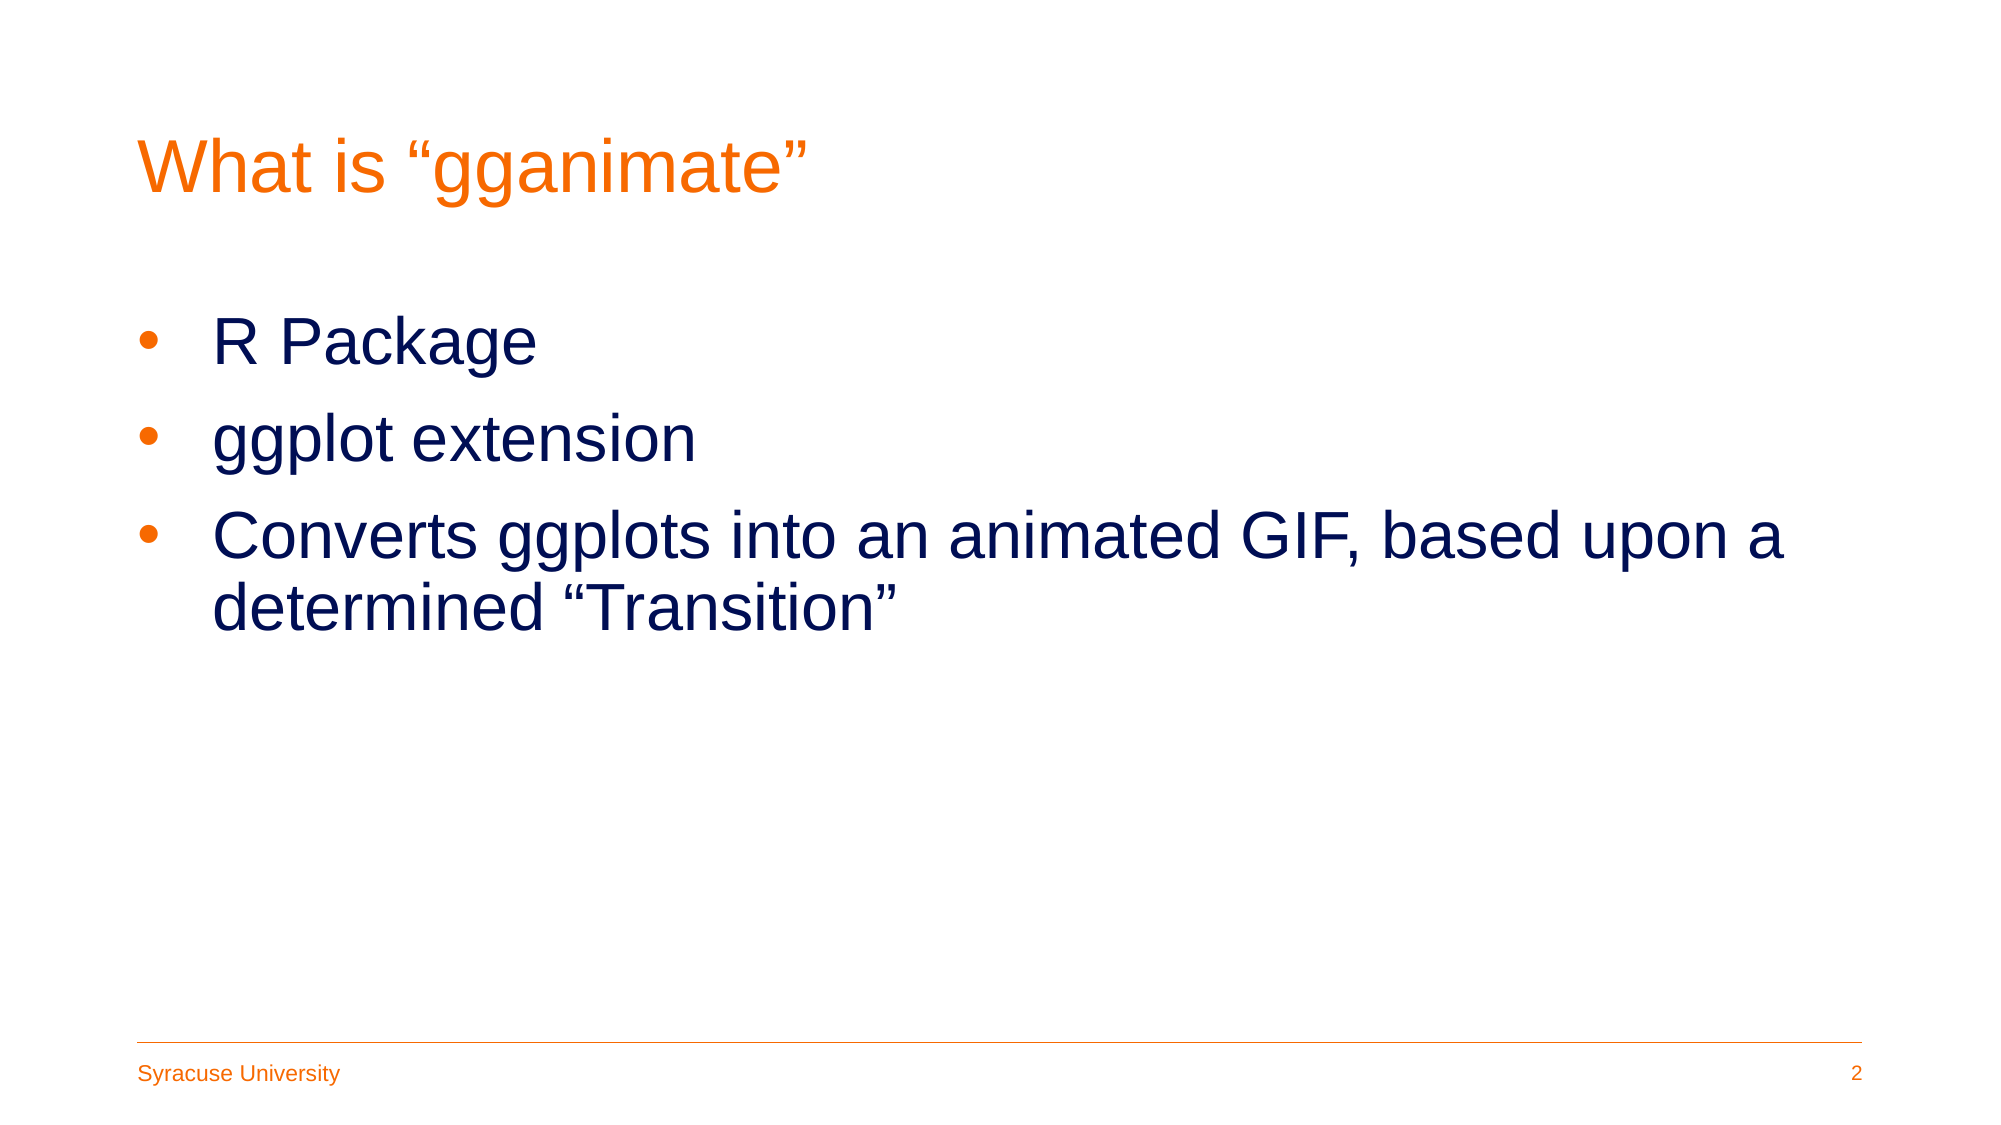

# What is “gganimate”
R Package
ggplot extension
Converts ggplots into an animated GIF, based upon a determined “Transition”